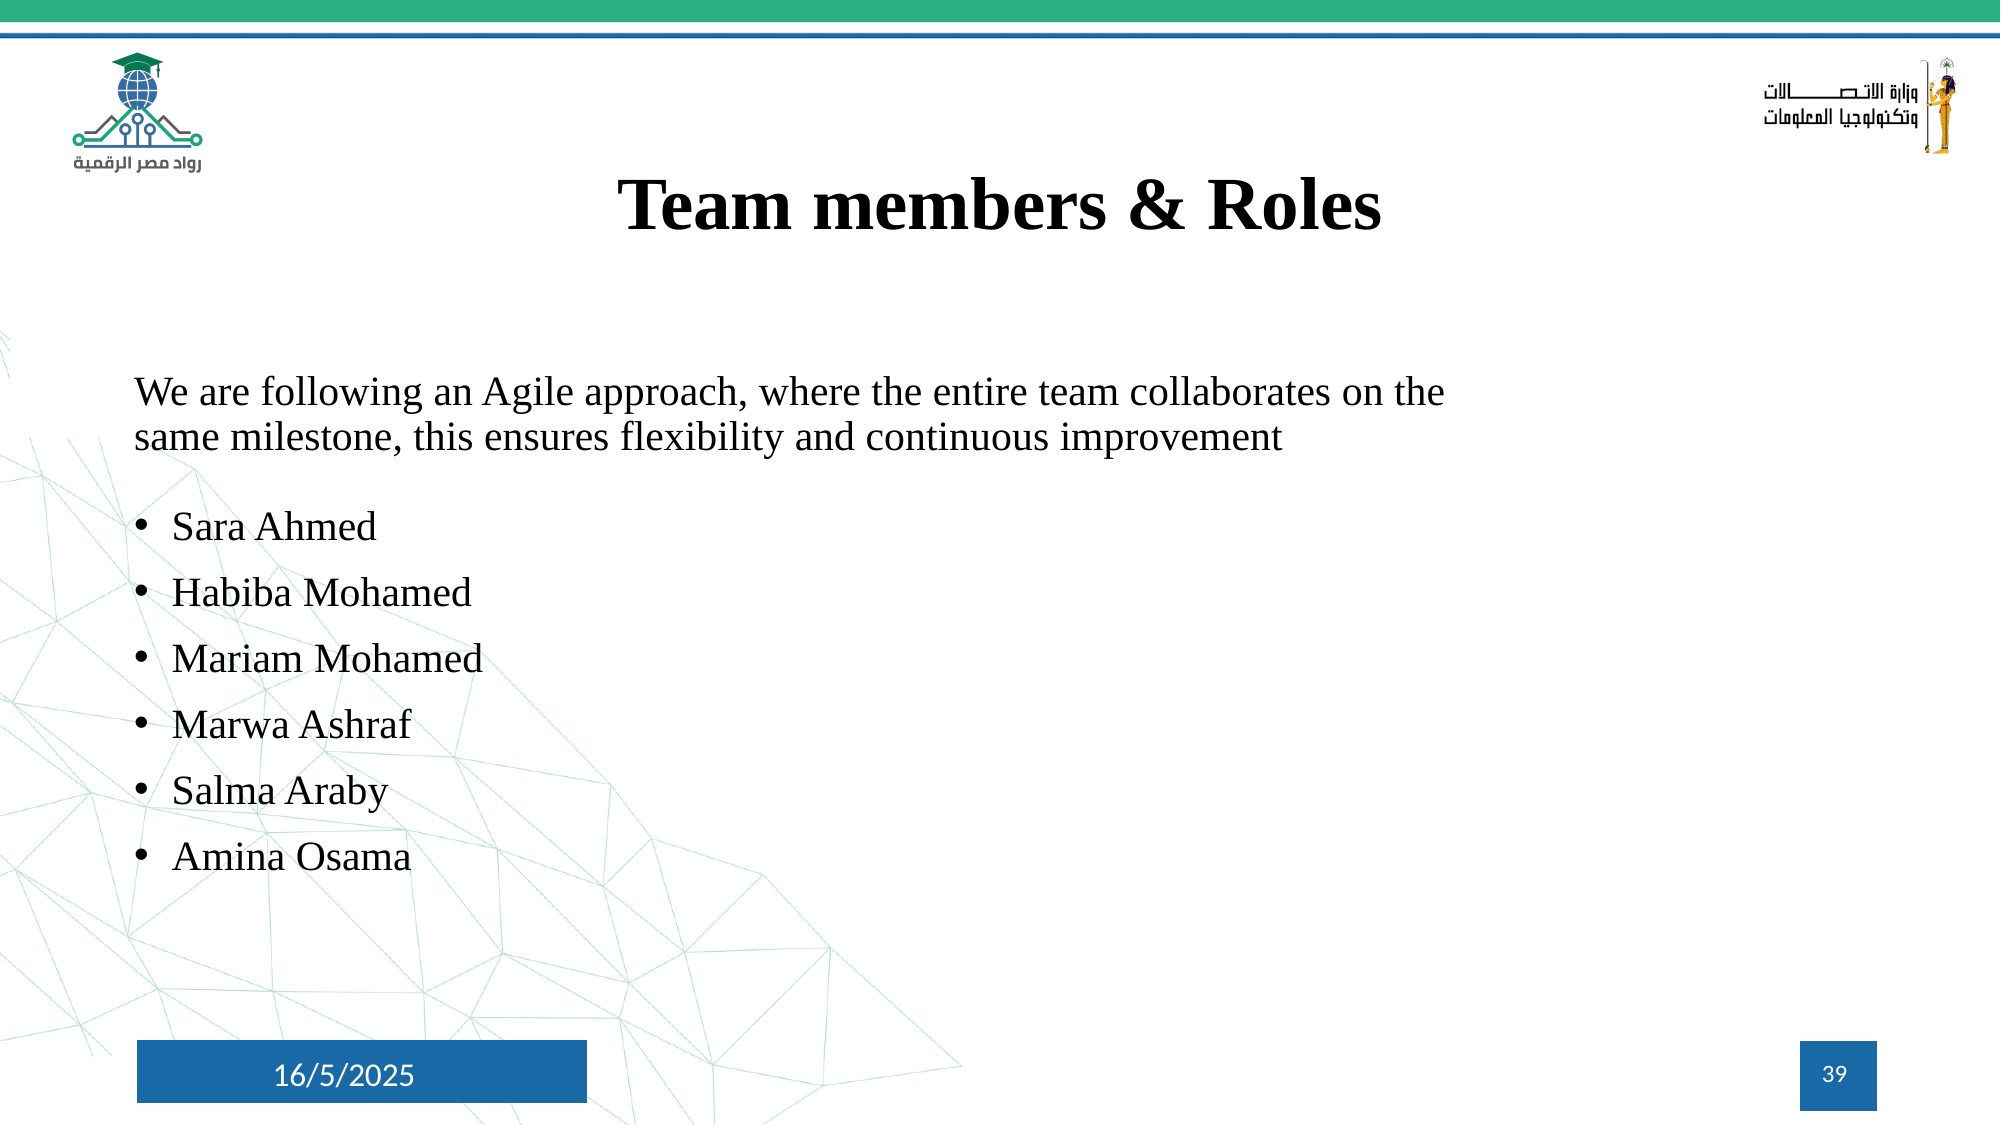

# Team members & Roles
We are following an Agile approach, where the entire team collaborates on the same milestone, this ensures flexibility and continuous improvement

Sara Ahmed
Habiba Mohamed
Mariam Mohamed
Marwa Ashraf
Salma Araby
Amina Osama
39
16/5/2025